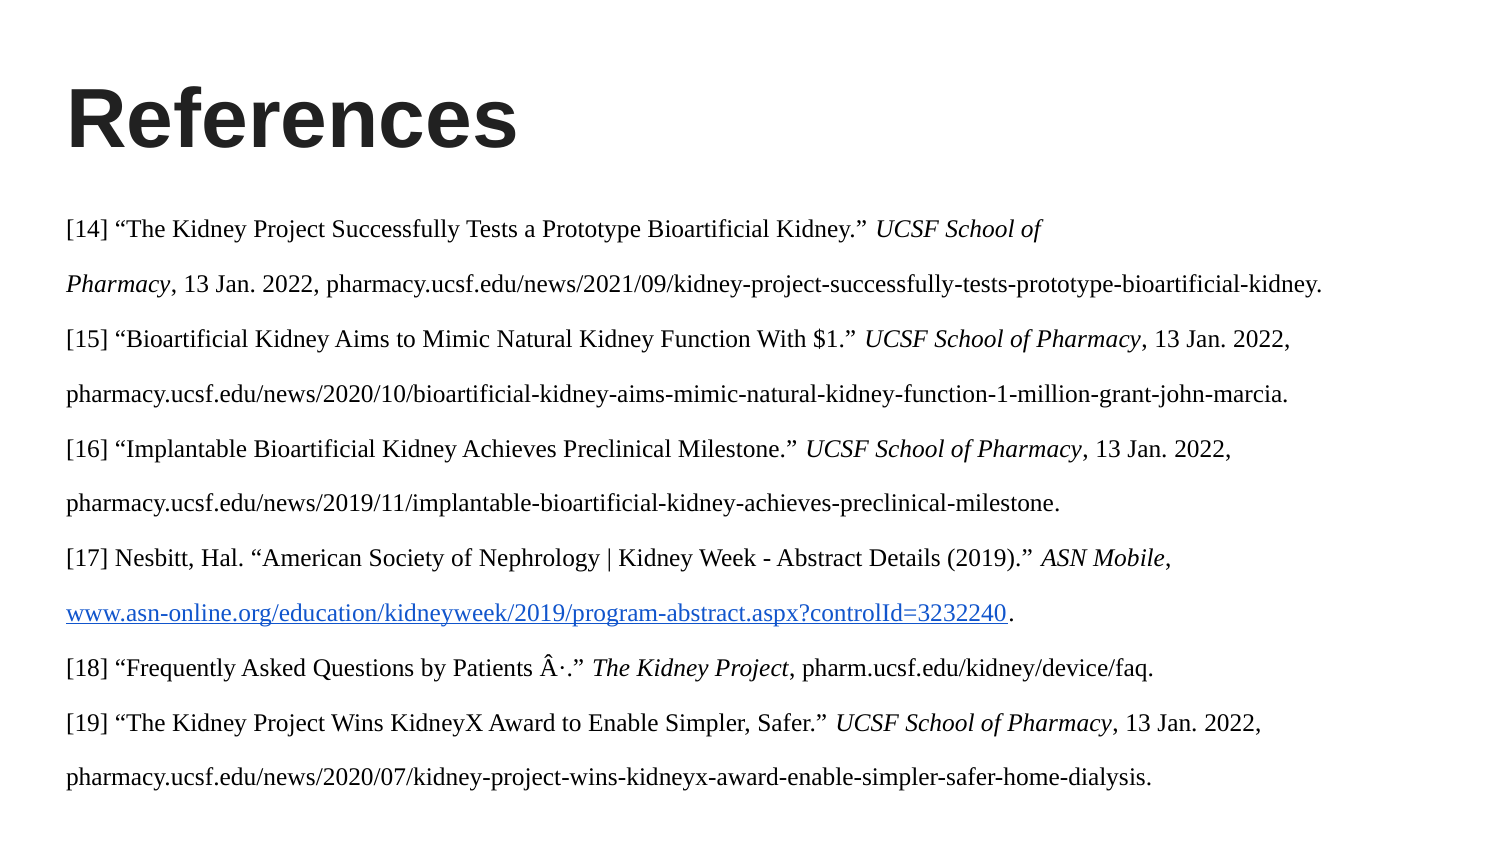

# References
[14] “The Kidney Project Successfully Tests a Prototype Bioartificial Kidney.” UCSF School of
Pharmacy, 13 Jan. 2022, pharmacy.ucsf.edu/news/2021/09/kidney-project-successfully-tests-prototype-bioartificial-kidney.
[15] “Bioartificial Kidney Aims to Mimic Natural Kidney Function With $1.” UCSF School of Pharmacy, 13 Jan. 2022, pharmacy.ucsf.edu/news/2020/10/bioartificial-kidney-aims-mimic-natural-kidney-function-1-million-grant-john-marcia.
[16] “Implantable Bioartificial Kidney Achieves Preclinical Milestone.” UCSF School of Pharmacy, 13 Jan. 2022, pharmacy.ucsf.edu/news/2019/11/implantable-bioartificial-kidney-achieves-preclinical-milestone.
[17] Nesbitt, Hal. “American Society of Nephrology | Kidney Week - Abstract Details (2019).” ASN Mobile, www.asn-online.org/education/kidneyweek/2019/program-abstract.aspx?controlId=3232240.
[18] “Frequently Asked Questions by Patients Â·.” The Kidney Project, pharm.ucsf.edu/kidney/device/faq.
[19] “The Kidney Project Wins KidneyX Award to Enable Simpler, Safer.” UCSF School of Pharmacy, 13 Jan. 2022, pharmacy.ucsf.edu/news/2020/07/kidney-project-wins-kidneyx-award-enable-simpler-safer-home-dialysis.